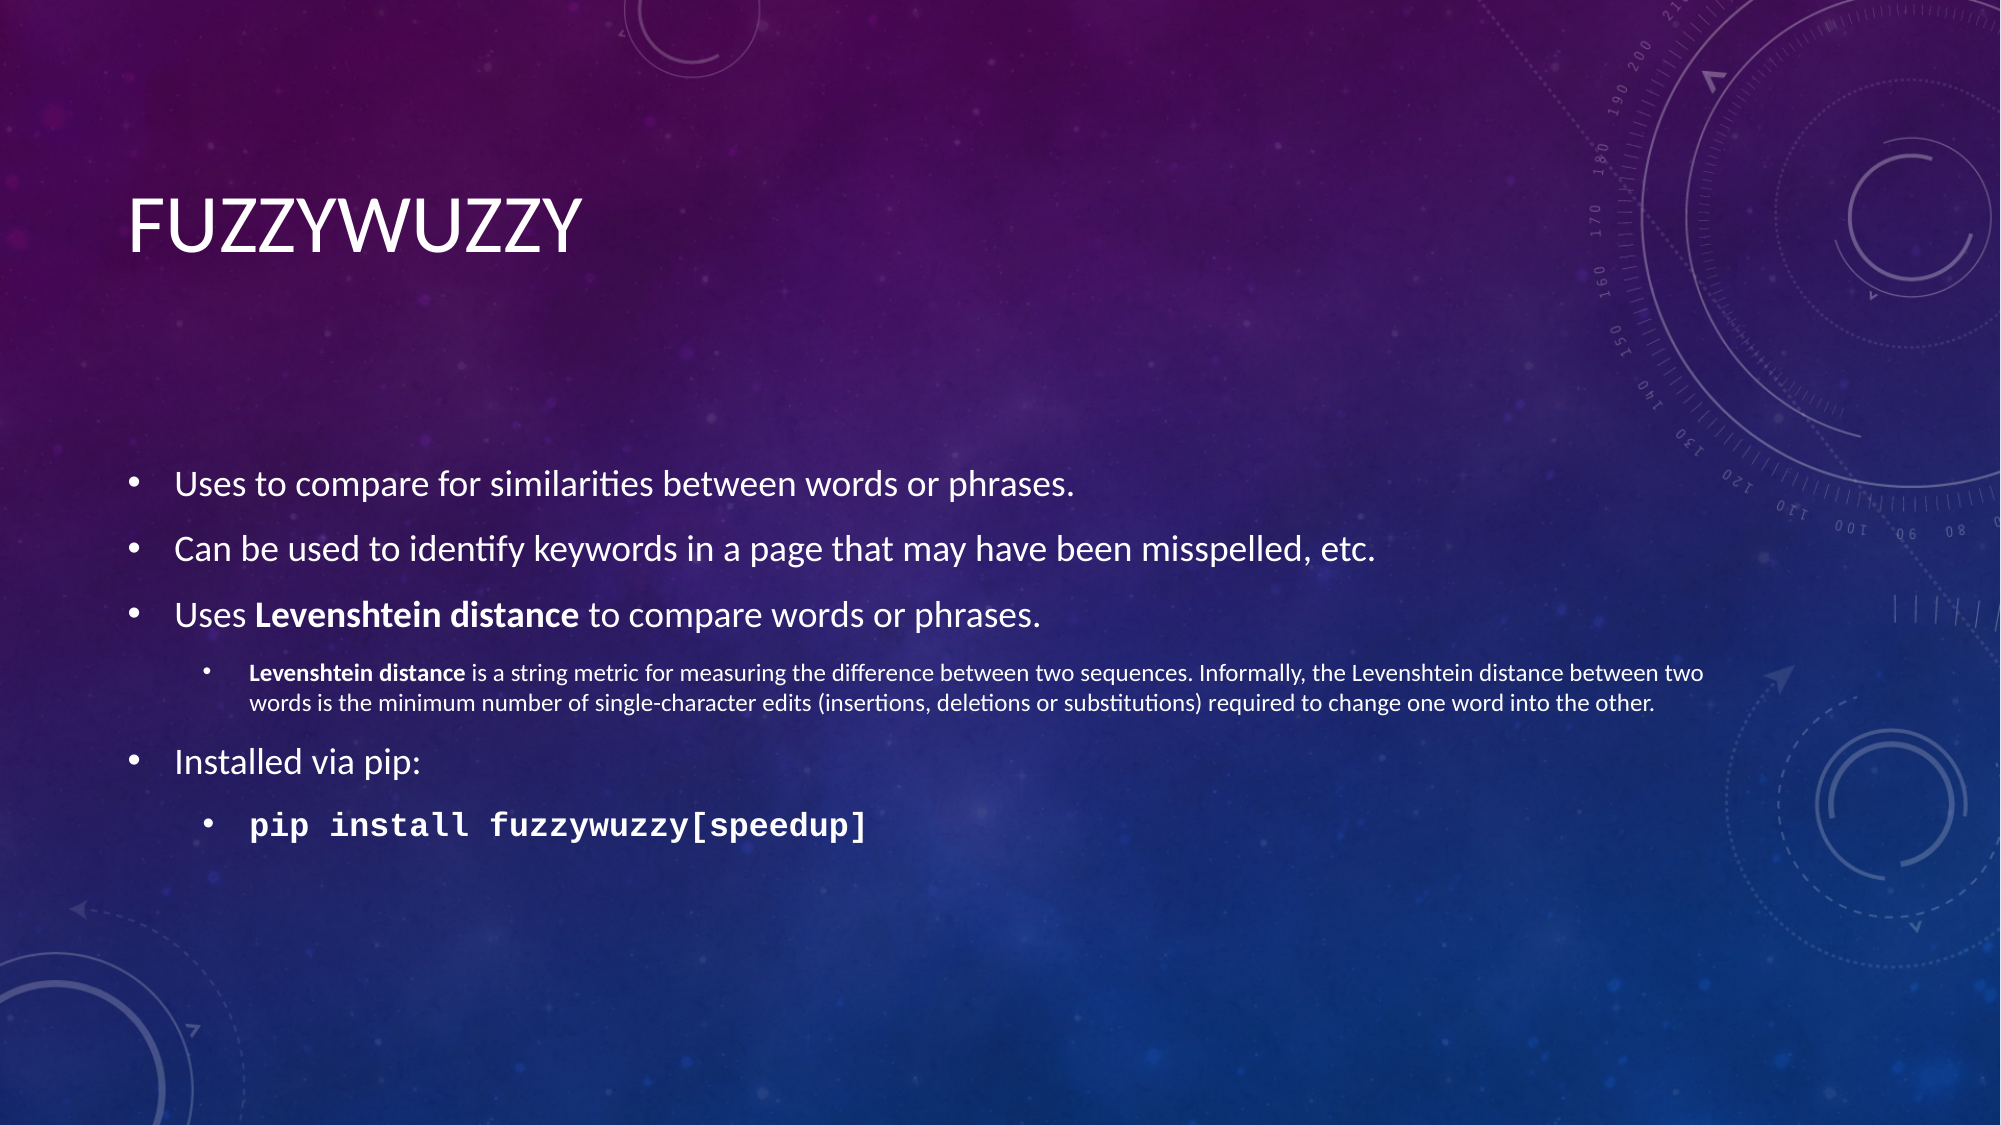

# FuzzyWuzzy
Uses to compare for similarities between words or phrases.
Can be used to identify keywords in a page that may have been misspelled, etc.
Uses Levenshtein distance to compare words or phrases.
Levenshtein distance is a string metric for measuring the difference between two sequences. Informally, the Levenshtein distance between two words is the minimum number of single-character edits (insertions, deletions or substitutions) required to change one word into the other.
Installed via pip:
pip install fuzzywuzzy[speedup]